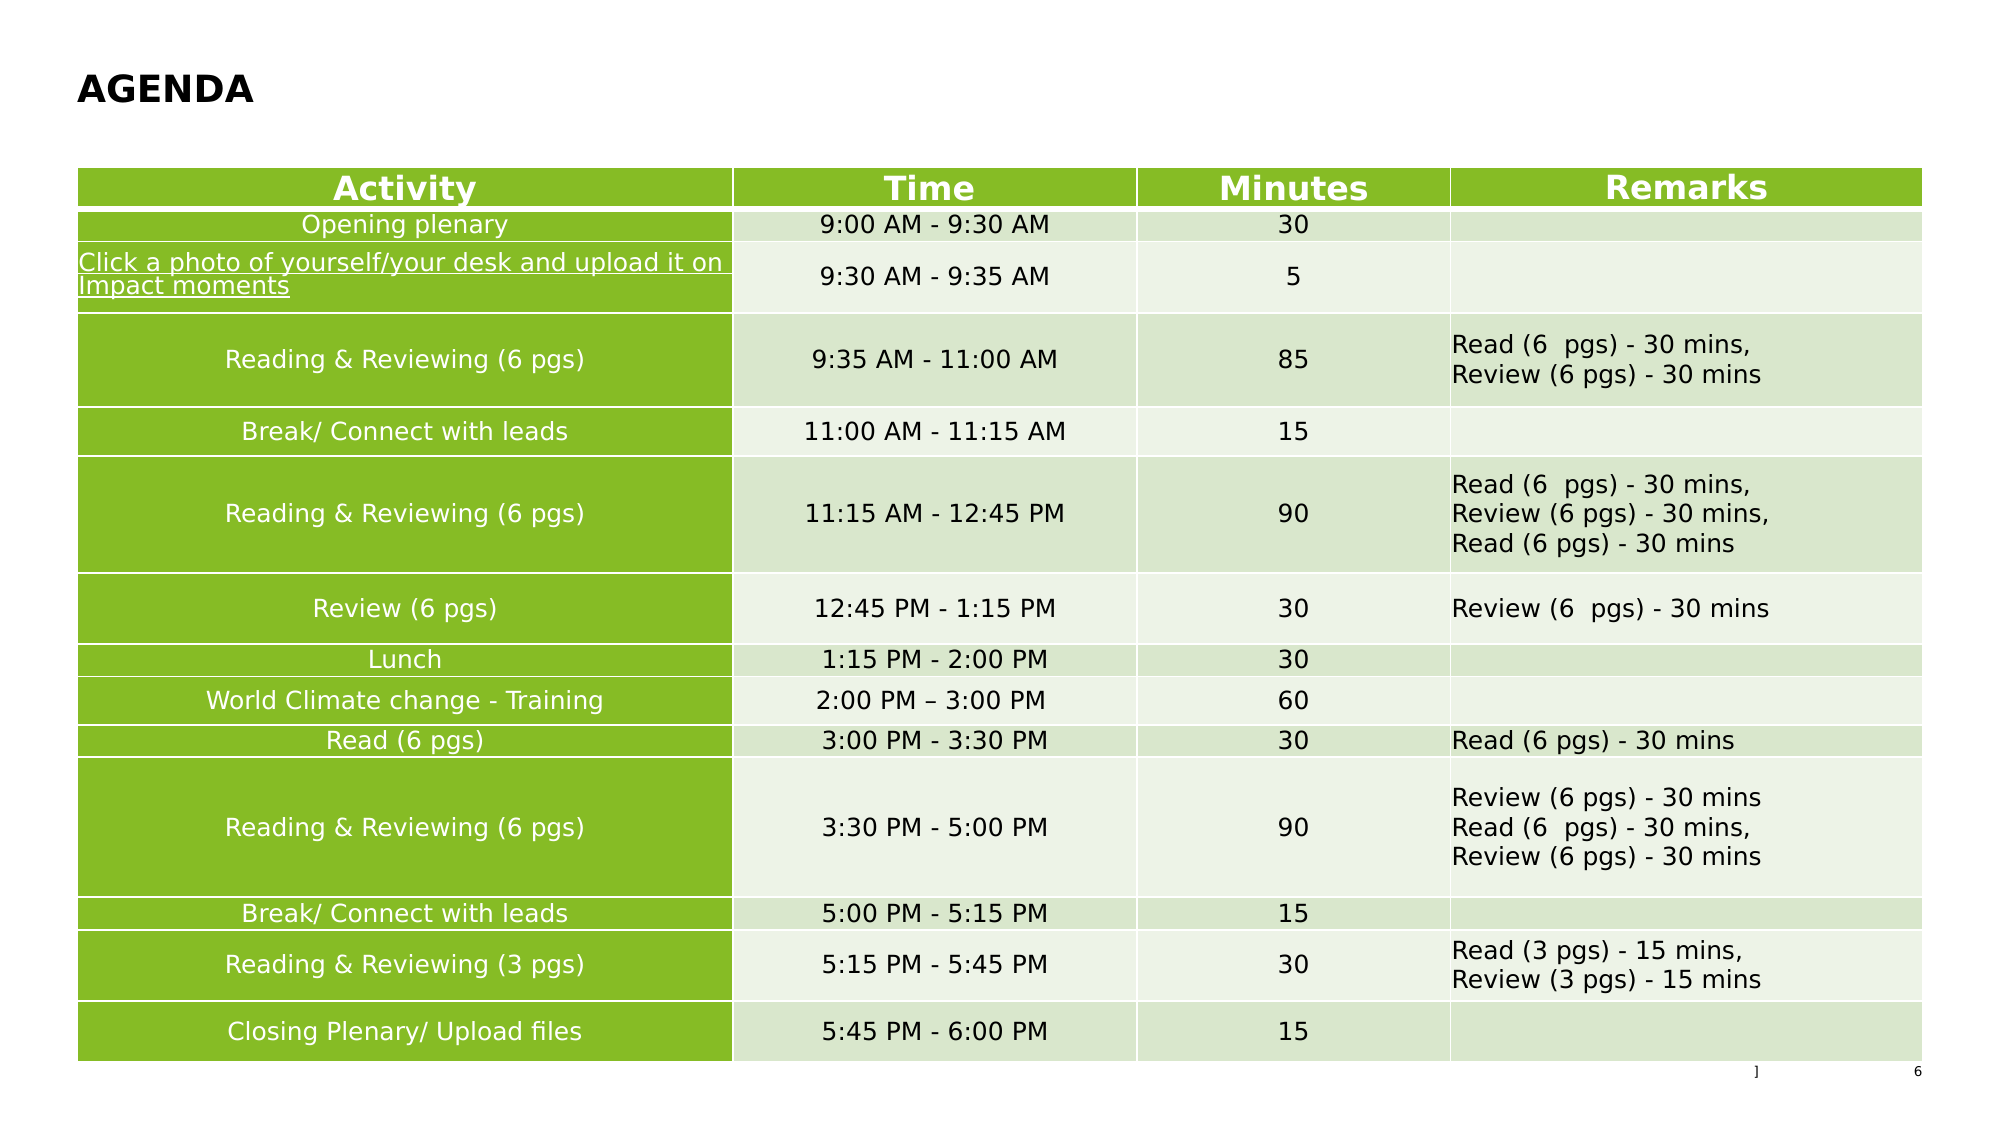

# AGENDA
| Activity​ | Time ​ | Minutes​ | Remarks​ |
| --- | --- | --- | --- |
| Opening plenary​ | 9:00 AM - 9:30 AM​ | 30​ | ​ |
| Click a photo of yourself/your desk and upload it on Impact moments​ | 9:30 AM - 9:35 AM​ | 5​ | ​ |
| Reading & Reviewing (6 pgs)​ | 9:35 AM - 11:00 AM​ | 85​ | Read (6  pgs) - 30 mins, ​ Review (6 pgs) - 30 mins​ |
| Break/ Connect with leads​ | 11:00 AM - 11:15 AM​ | 15​ | ​ |
| Reading & Reviewing (6 pgs)​ | 11:15 AM - 12:45 PM​ | 90​ | Read (6  pgs) - 30 mins, ​ Review (6 pgs) - 30 mins,​ Read (6 pgs) - 30 mins​ |
| Review (6 pgs)​ | 12:45 PM - 1:15 PM​ | 30​ | Review (6  pgs) - 30 mins​ |
| Lunch​ | 1:15 PM - 2:00 PM​ | 30​ | ​ |
| World Climate change - Training​ | 2:00 PM – 3:00 PM ​ | 60​ | ​ |
| Read (6 pgs)​ | 3:00 PM - 3:30 PM​ | 30​ | Read (6 pgs) - 30 mins​ |
| Reading & Reviewing (6 pgs)​ | 3:30 PM - 5:00 PM​ | 90​ | Review (6 pgs) - 30 mins​ Read (6  pgs) - 30 mins, ​ Review (6 pgs) - 30 mins​ |
| Break/ Connect with leads​ | 5:00 PM - 5:15 PM​ | 15​ | ​ |
| Reading & Reviewing (3 pgs)​ | 5:15 PM - 5:45 PM​ | 30​ | Read (3 pgs) - 15 mins, ​ Review (3 pgs) - 15 mins​ |
| Closing Plenary/ Upload files​ | 5:45 PM - 6:00 PM​ | 15 | ​ |